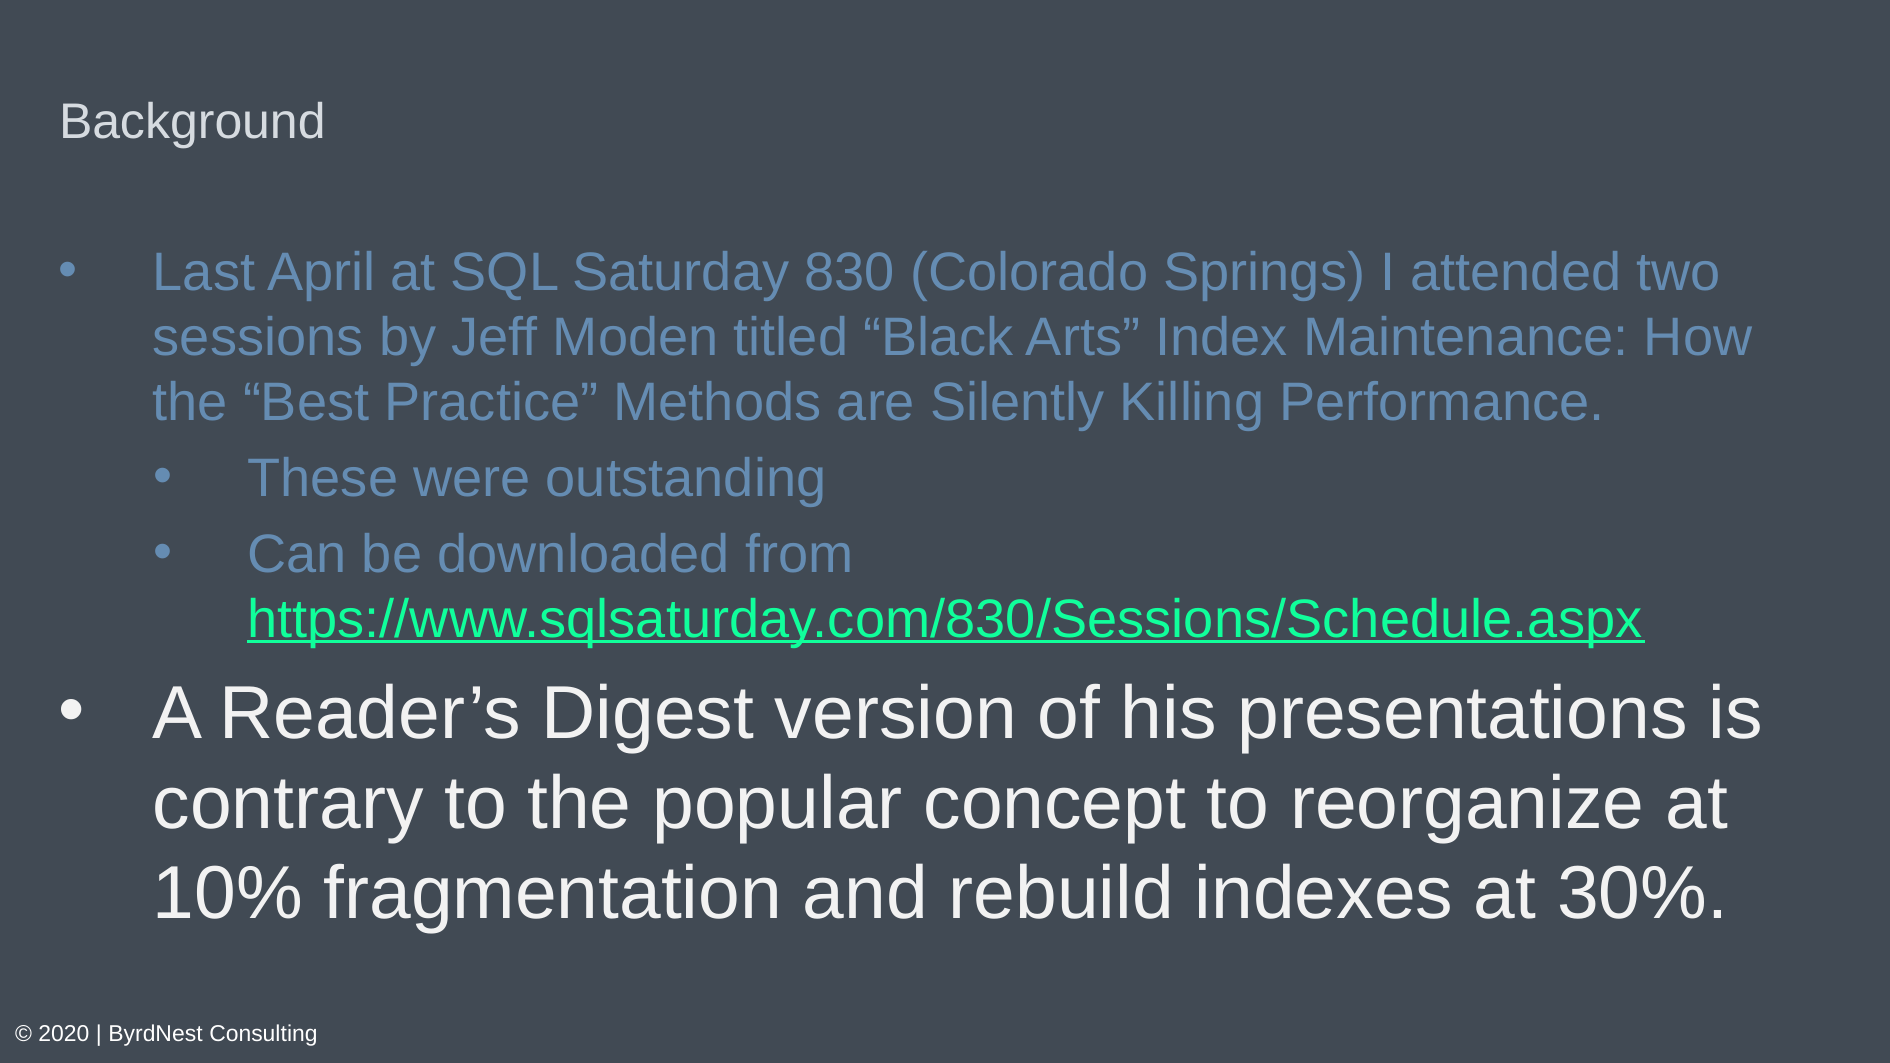

# Background
Last April at SQL Saturday 830 (Colorado Springs) I attended two sessions by Jeff Moden titled “Black Arts” Index Maintenance: How the “Best Practice” Methods are Silently Killing Performance.
These were outstanding
Can be downloaded from https://www.sqlsaturday.com/830/Sessions/Schedule.aspx
A Reader’s Digest version of his presentations is contrary to the popular concept to reorganize at 10% fragmentation and rebuild indexes at 30%.
© 2020 | ByrdNest Consulting